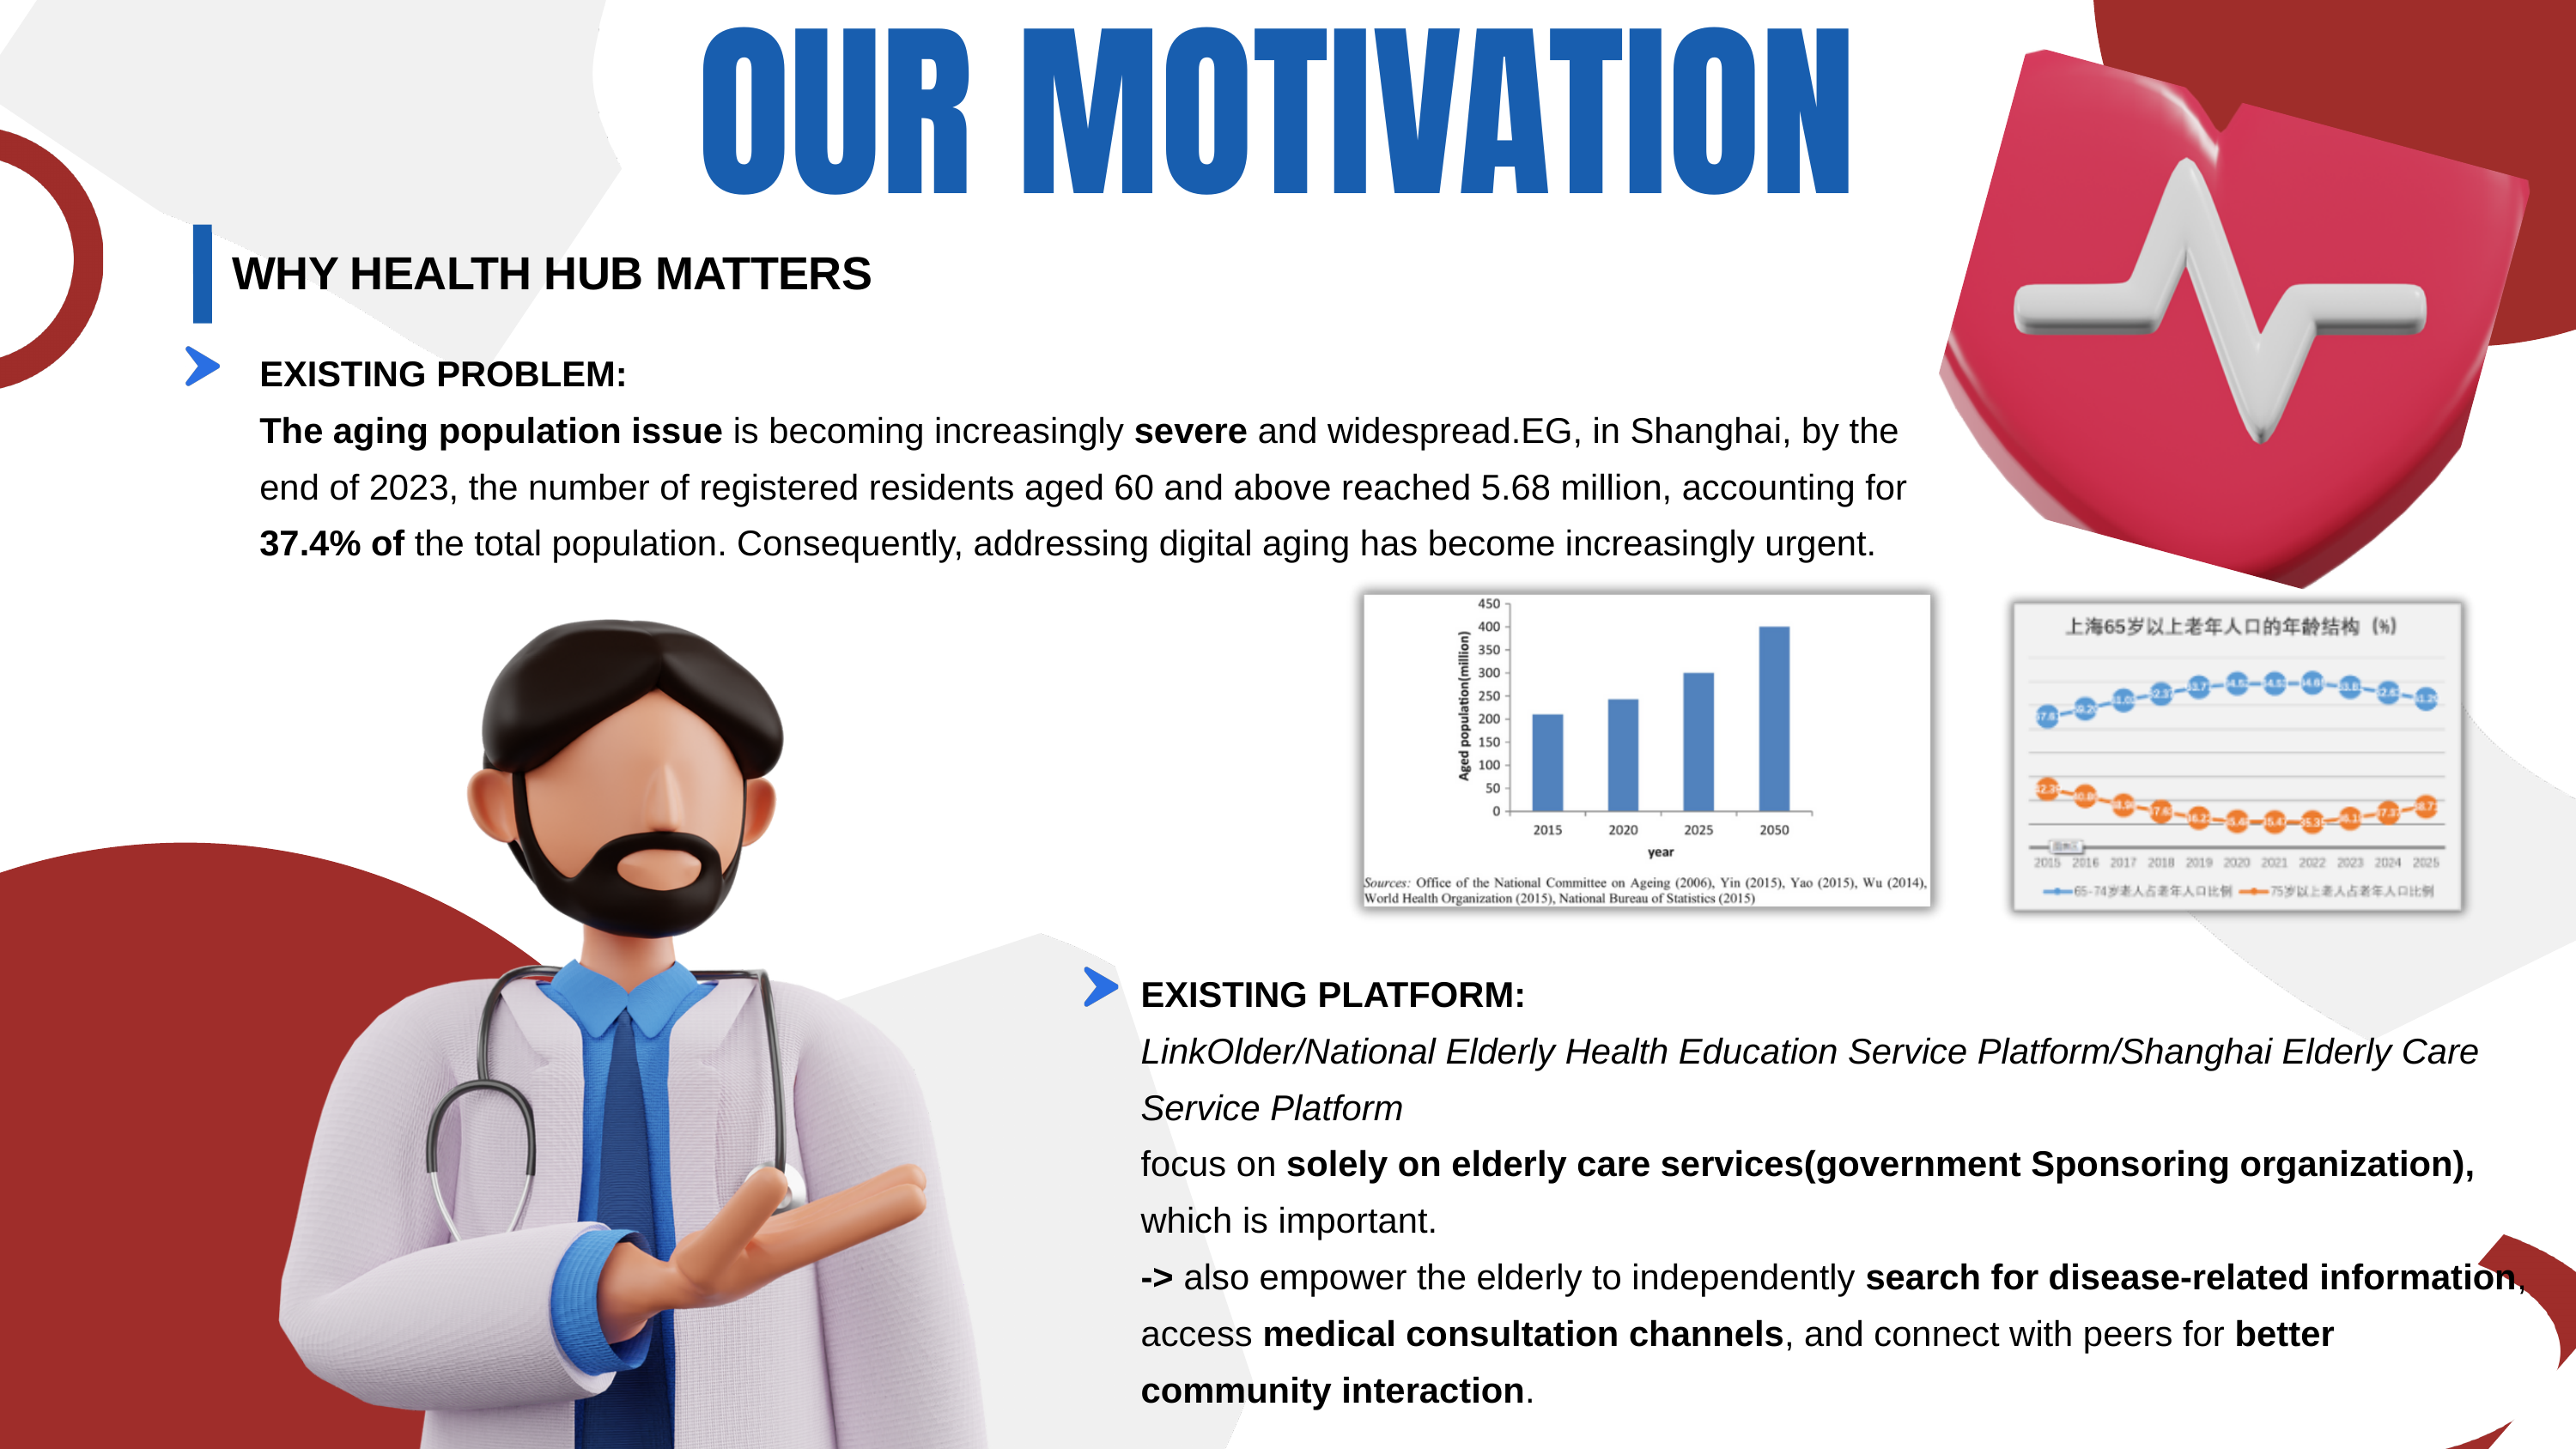

OUR MOTIVATION

WHY HEALTH HUB MATTERS

EXISTING PROBLEM:
The aging population issue is becoming increasingly severe and widespread.EG, in Shanghai, by the end of 2023, the number of registered residents aged 60 and above reached 5.68 million, accounting for 37.4% of the total population. Consequently, addressing digital aging has become increasingly urgent.

EXISTING PLATFORM:
LinkOlder/National Elderly Health Education Service Platform/Shanghai Elderly Care Service Platform
focus on solely on elderly care services(government Sponsoring organization), which is important.
-> also empower the elderly to independently search for disease-related information, access medical consultation channels, and connect with peers for better community interaction.